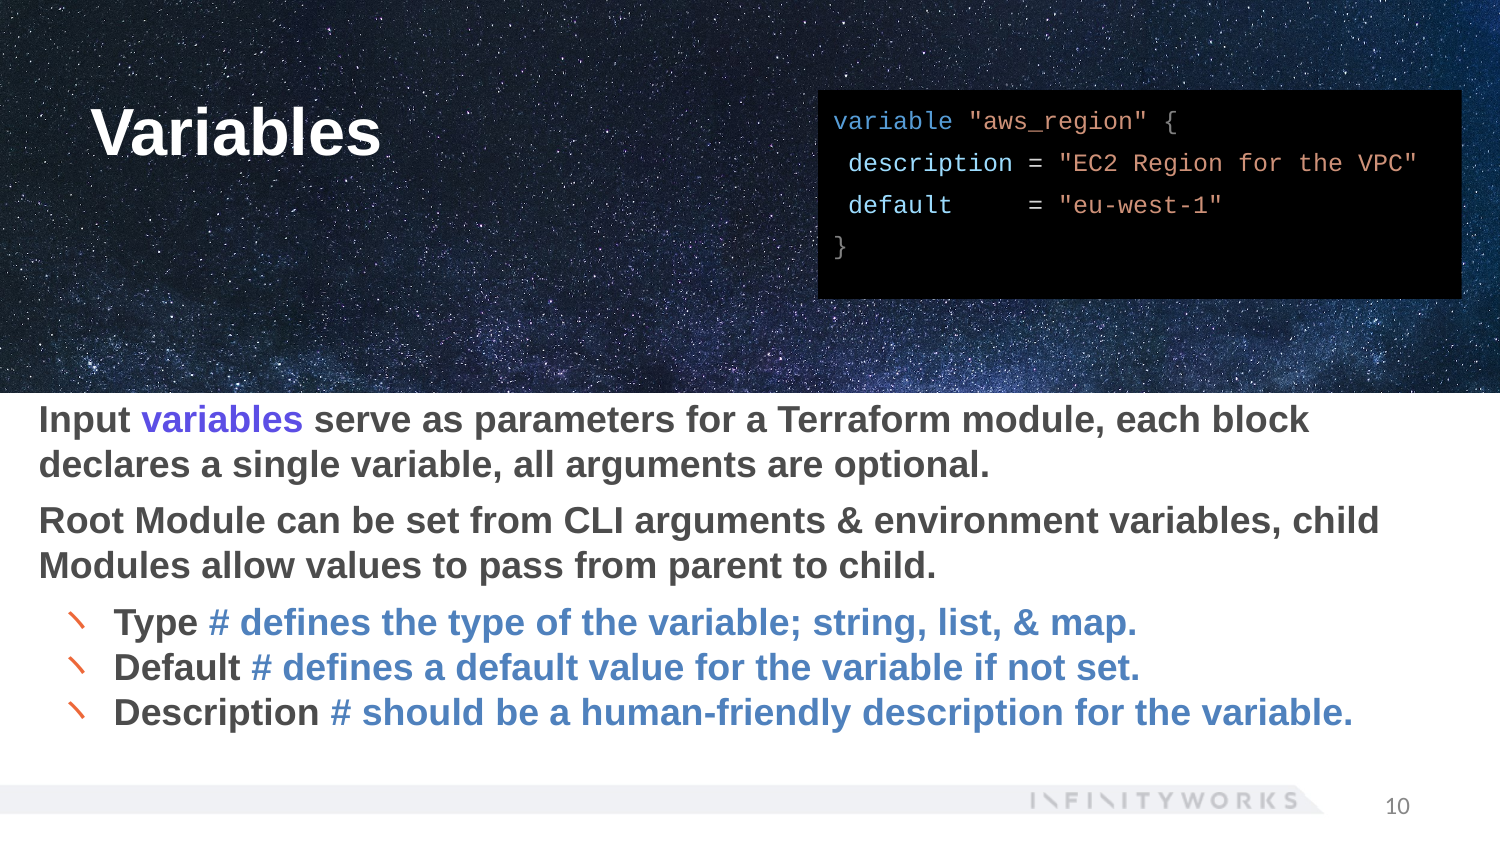

# Variables
variable "aws_region" {
 description = "EC2 Region for the VPC"
 default     = "eu-west-1"
}
Input variables serve as parameters for a Terraform module, each block declares a single variable, all arguments are optional.
Root Module can be set from CLI arguments & environment variables, child Modules allow values to pass from parent to child.
Type # defines the type of the variable; string, list, & map.
Default # defines a default value for the variable if not set.
Description # should be a human-friendly description for the variable.

10